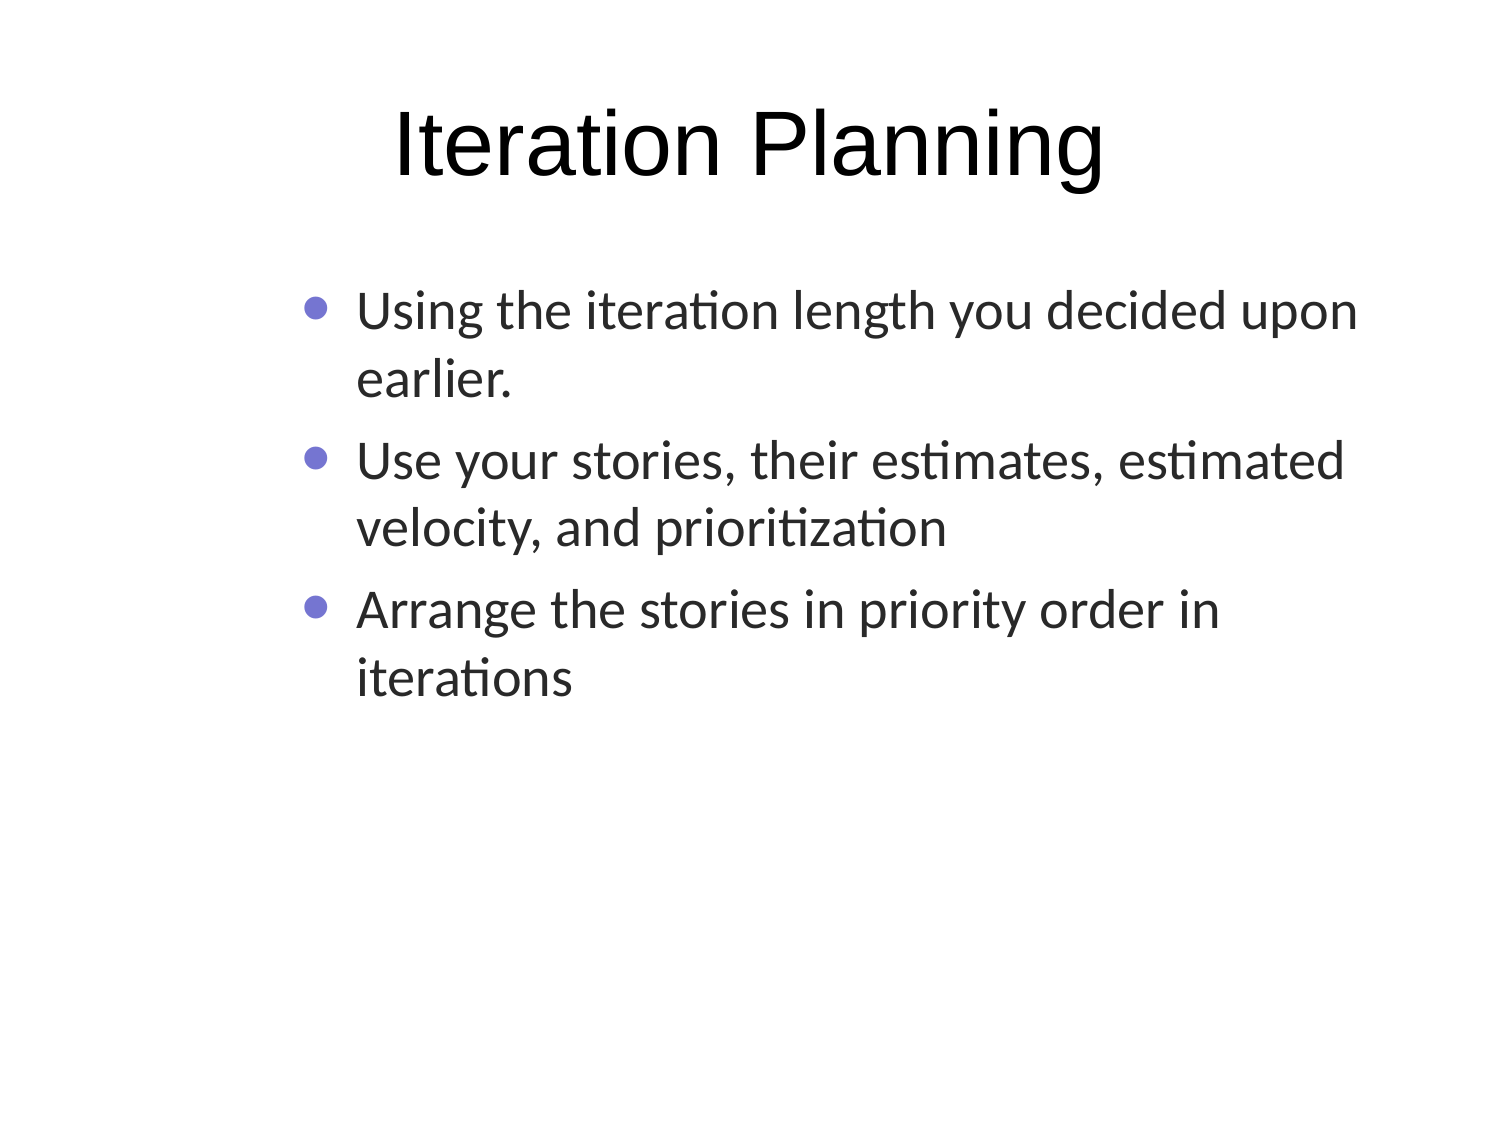

# Iteration Planning

Using the iteration length you decided upon earlier.
Use your stories, their estimates, estimated velocity, and prioritization
Arrange the stories in priority order in iterations